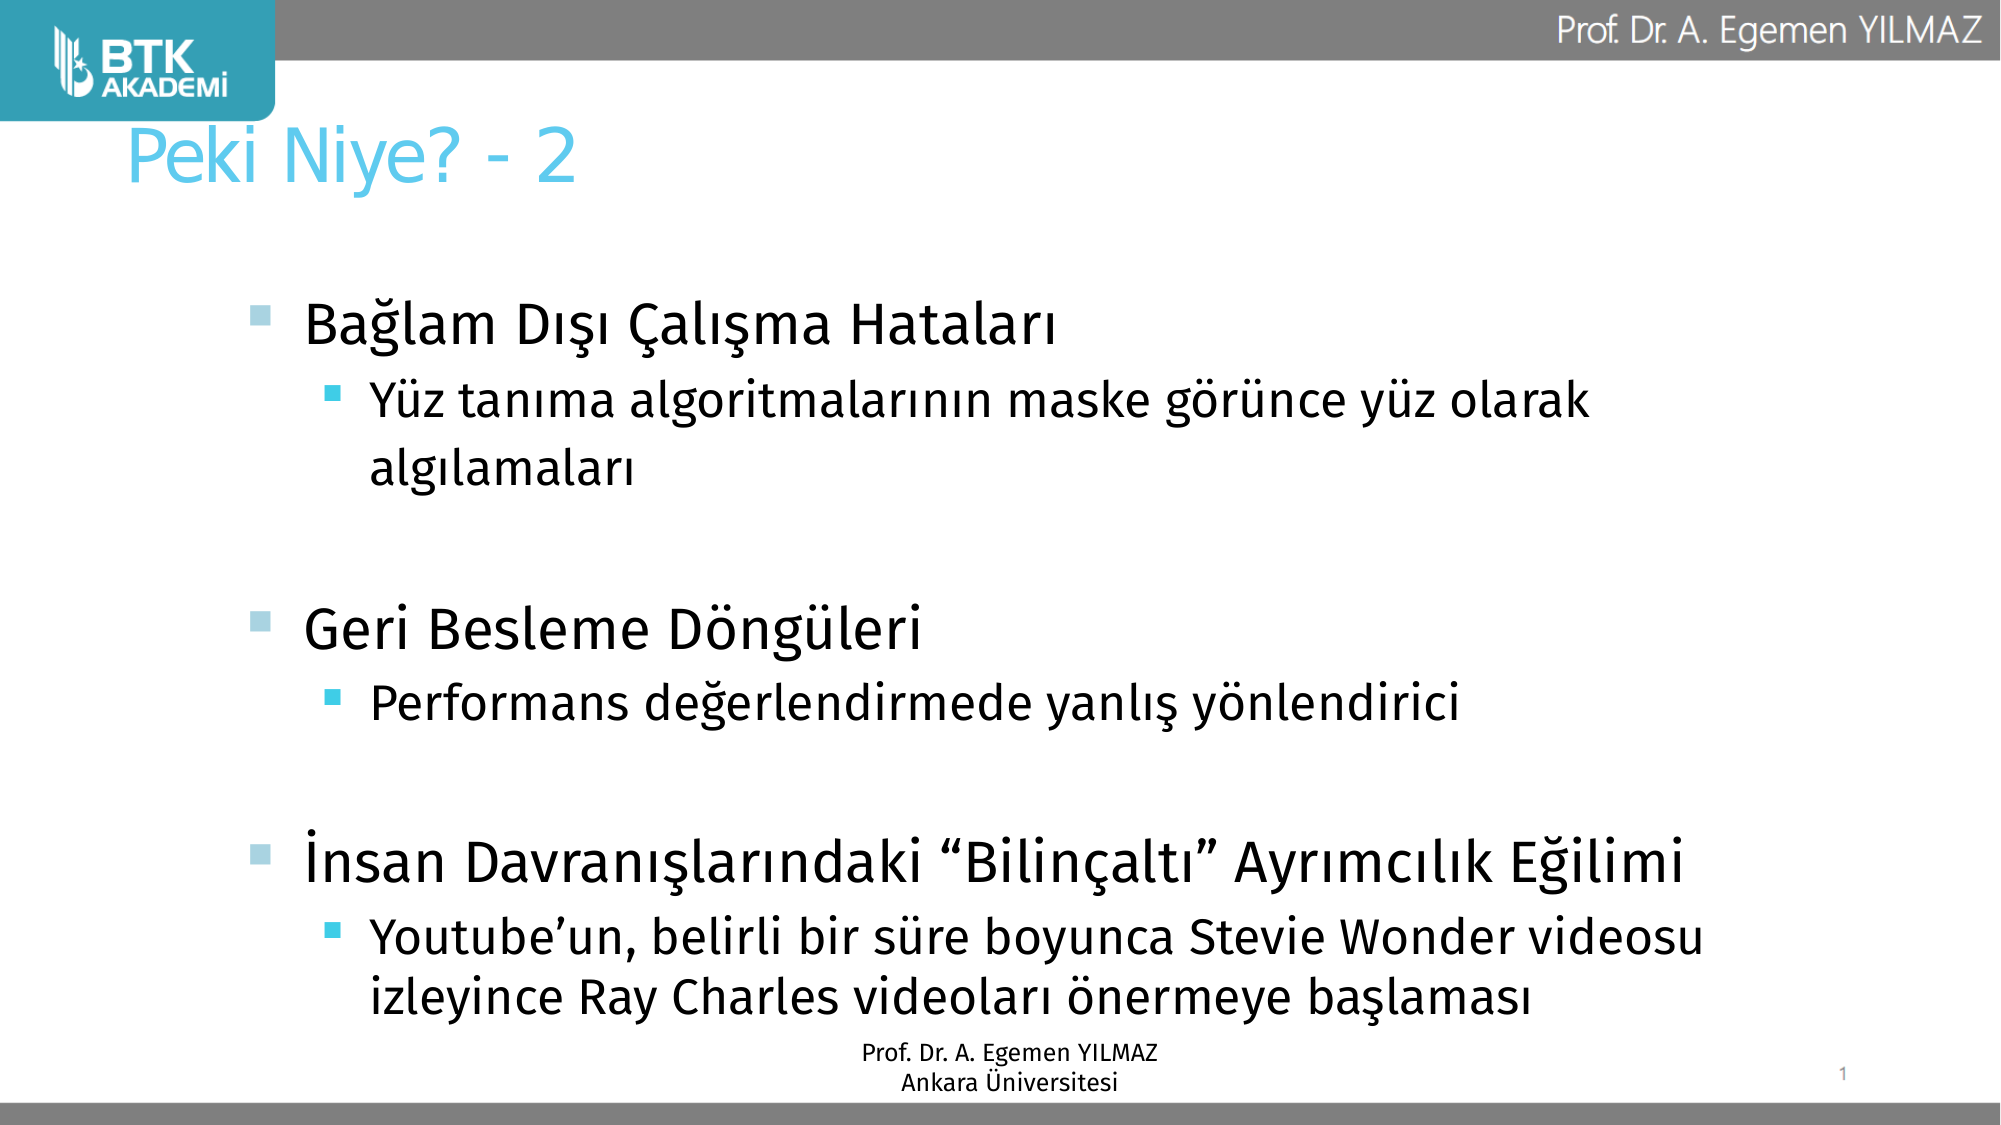

Peki Niye? - 2
Bağlam Dışı Çalışma Hataları
Yüz tanıma algoritmalarının maske görünce yüz olarak algılamaları

Geri Besleme Döngüleri
Performans değerlendirmede yanlış yönlendirici

İnsan Davranışlarındaki “Bilinçaltı” Ayrımcılık Eğilimi
Youtube’un, belirli bir süre boyunca Stevie Wonder videosu izleyince Ray Charles videoları önermeye başlaması

Prof. Dr. A. Egemen YILMAZ
Ankara Üniversitesi